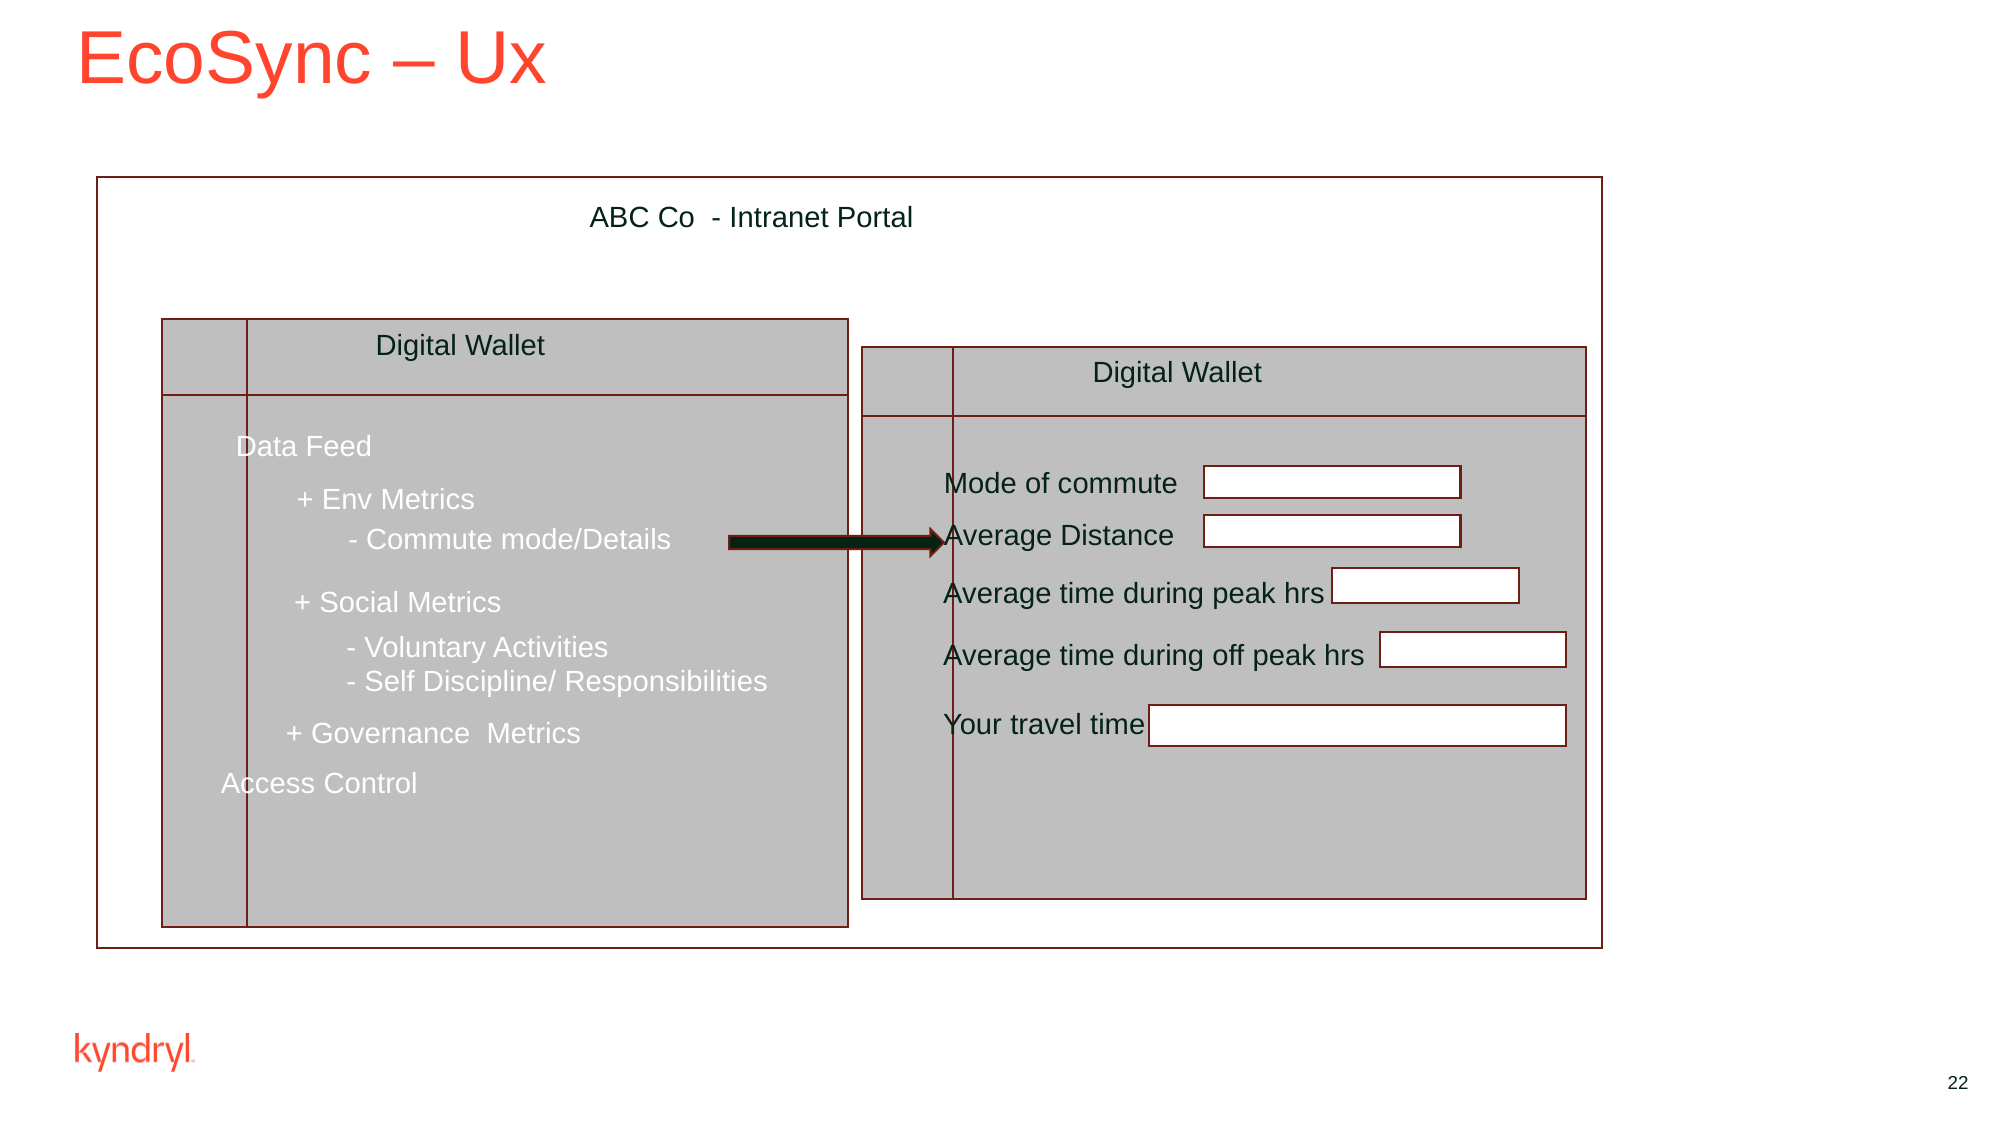

EcoSync – Ux

ABC Co  - Intranet Portal

Digital Wallet

Digital Wallet
Data Feed
Mode of commute

+ Env Metrics

Average Distance
- Commute mode/Details

Average time during peak hrs
+ Social Metrics
- Voluntary Activities
- Self Discipline/ Responsibilities

Average time during off peak hrs

Your travel time
+ Governance  Metrics
Access Control
22